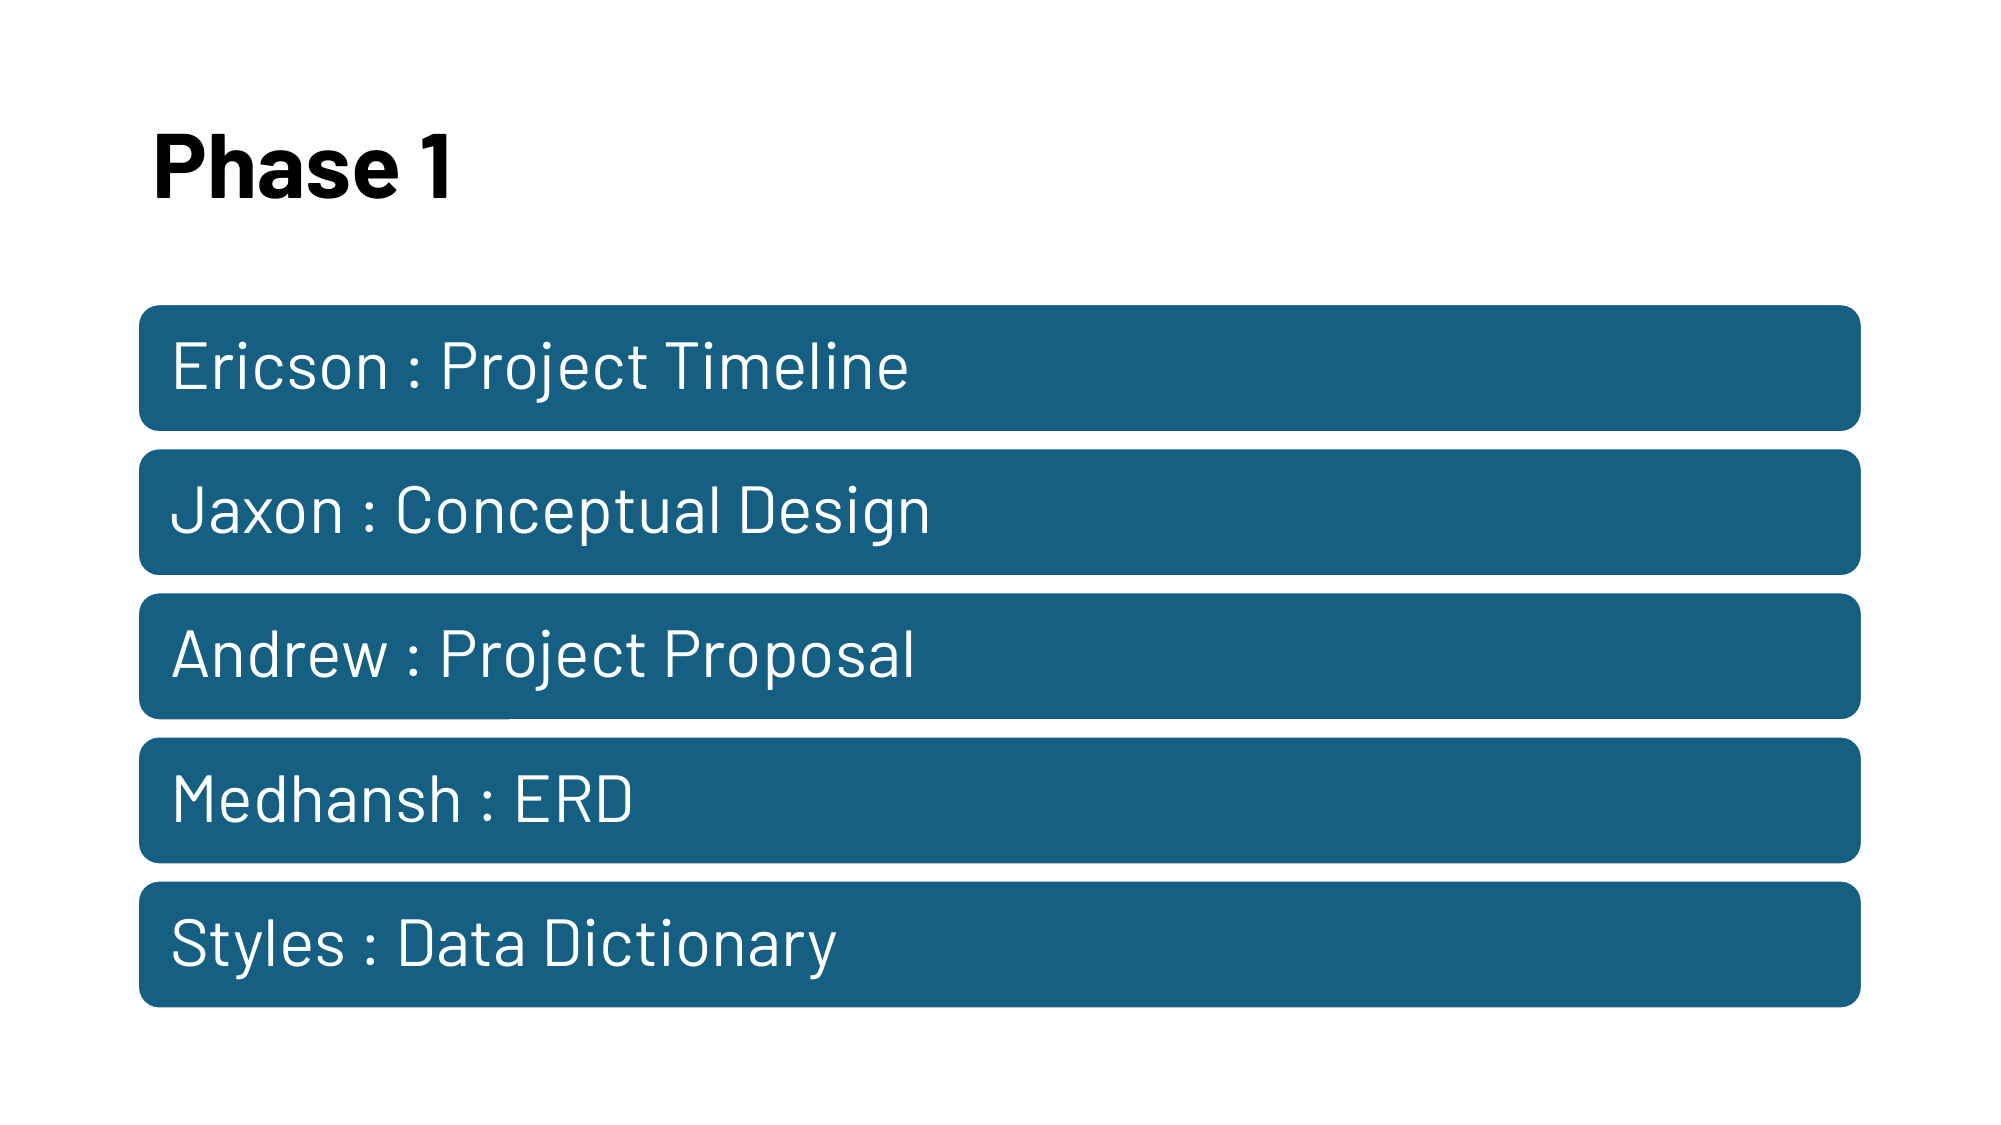

# Phase 1
Ericson : Project Timeline
Jaxon : Conceptual Design
Andrew : Project Proposal
Medhansh : ERD
Styles : Data Dictionary